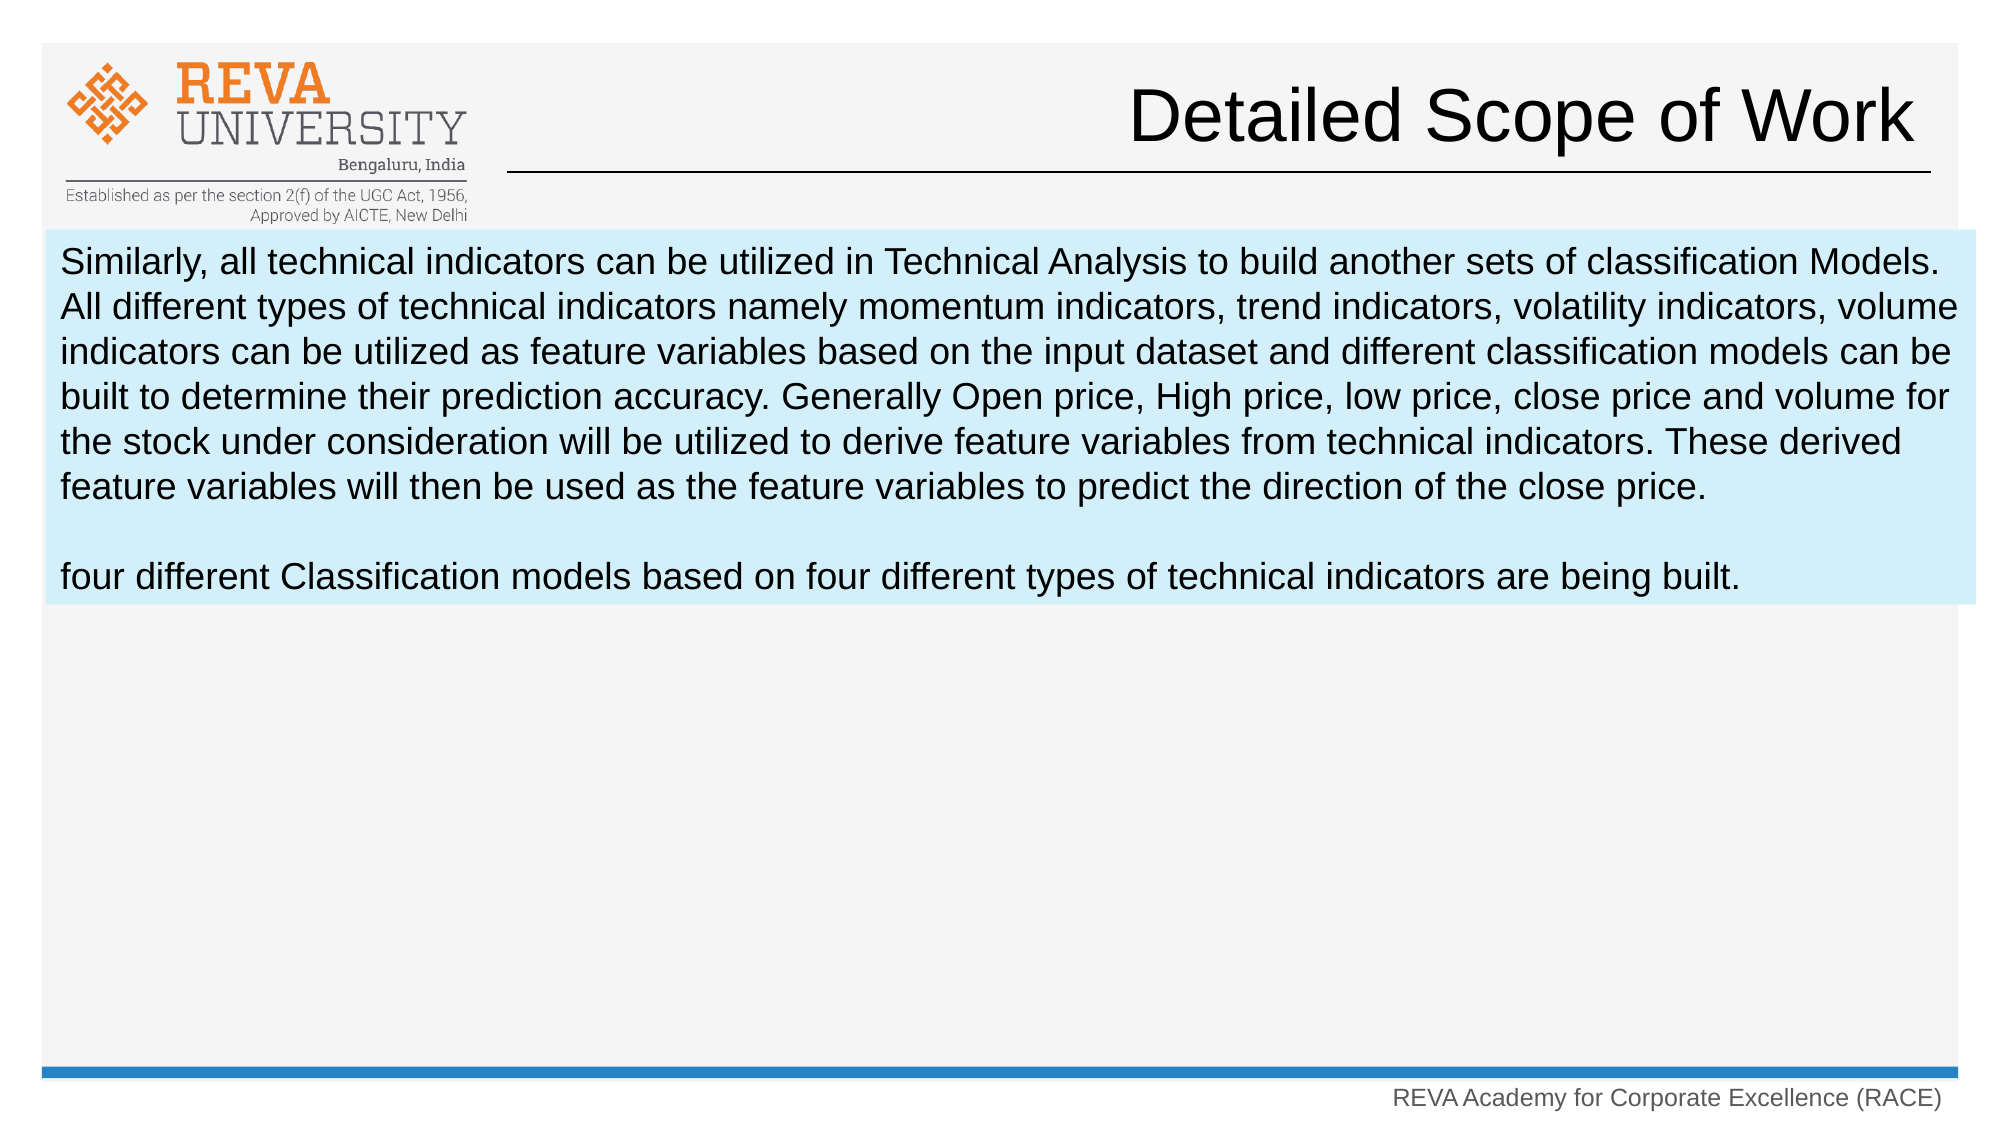

# Detailed Scope of Work
Similarly, all technical indicators can be utilized in Technical Analysis to build another sets of classification Models. All different types of technical indicators namely momentum indicators, trend indicators, volatility indicators, volume indicators can be utilized as feature variables based on the input dataset and different classification models can be built to determine their prediction accuracy. Generally Open price, High price, low price, close price and volume for the stock under consideration will be utilized to derive feature variables from technical indicators. These derived feature variables will then be used as the feature variables to predict the direction of the close price.

four different Classification models based on four different types of technical indicators are being built.